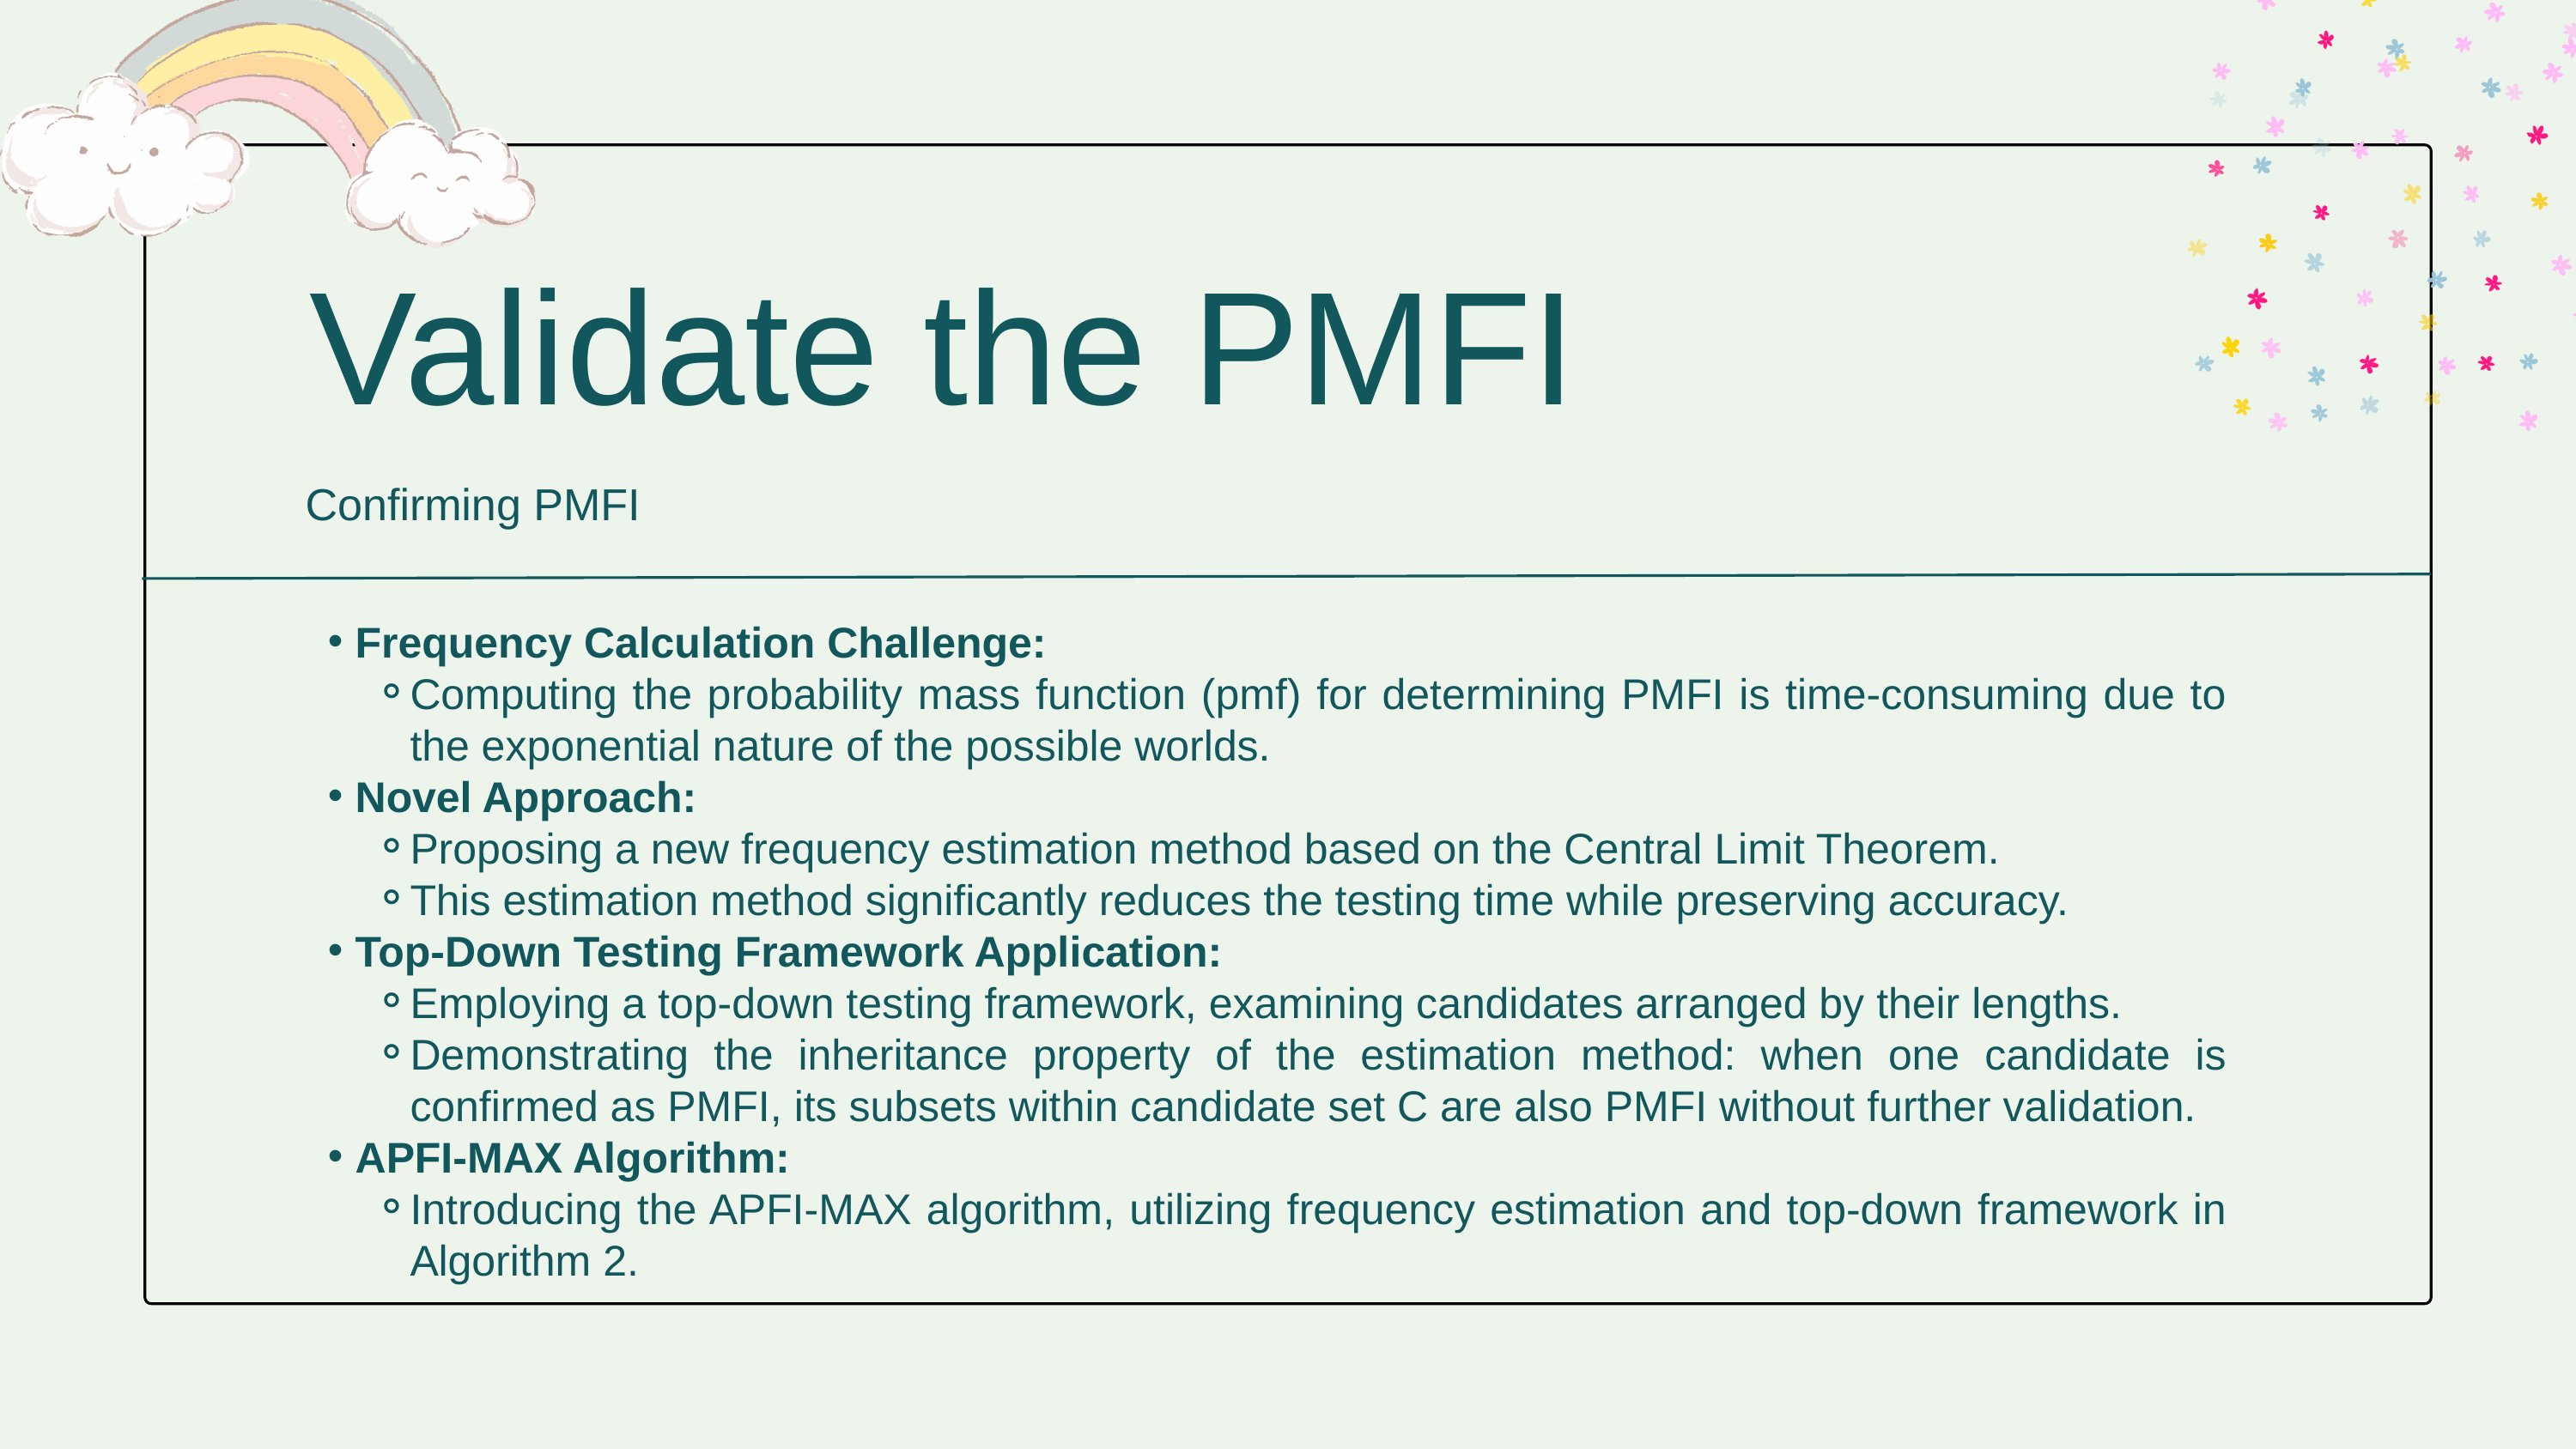

Validate the PMFI
Confirming PMFI

Frequency Calculation Challenge:
Computing the probability mass function (pmf) for determining PMFI is time-consuming due to the exponential nature of the possible worlds.
Novel Approach:
Proposing a new frequency estimation method based on the Central Limit Theorem.
This estimation method significantly reduces the testing time while preserving accuracy.
Top-Down Testing Framework Application:
Employing a top-down testing framework, examining candidates arranged by their lengths.
Demonstrating the inheritance property of the estimation method: when one candidate is confirmed as PMFI, its subsets within candidate set C are also PMFI without further validation.
APFI-MAX Algorithm:
Introducing the APFI-MAX algorithm, utilizing frequency estimation and top-down framework in Algorithm 2.